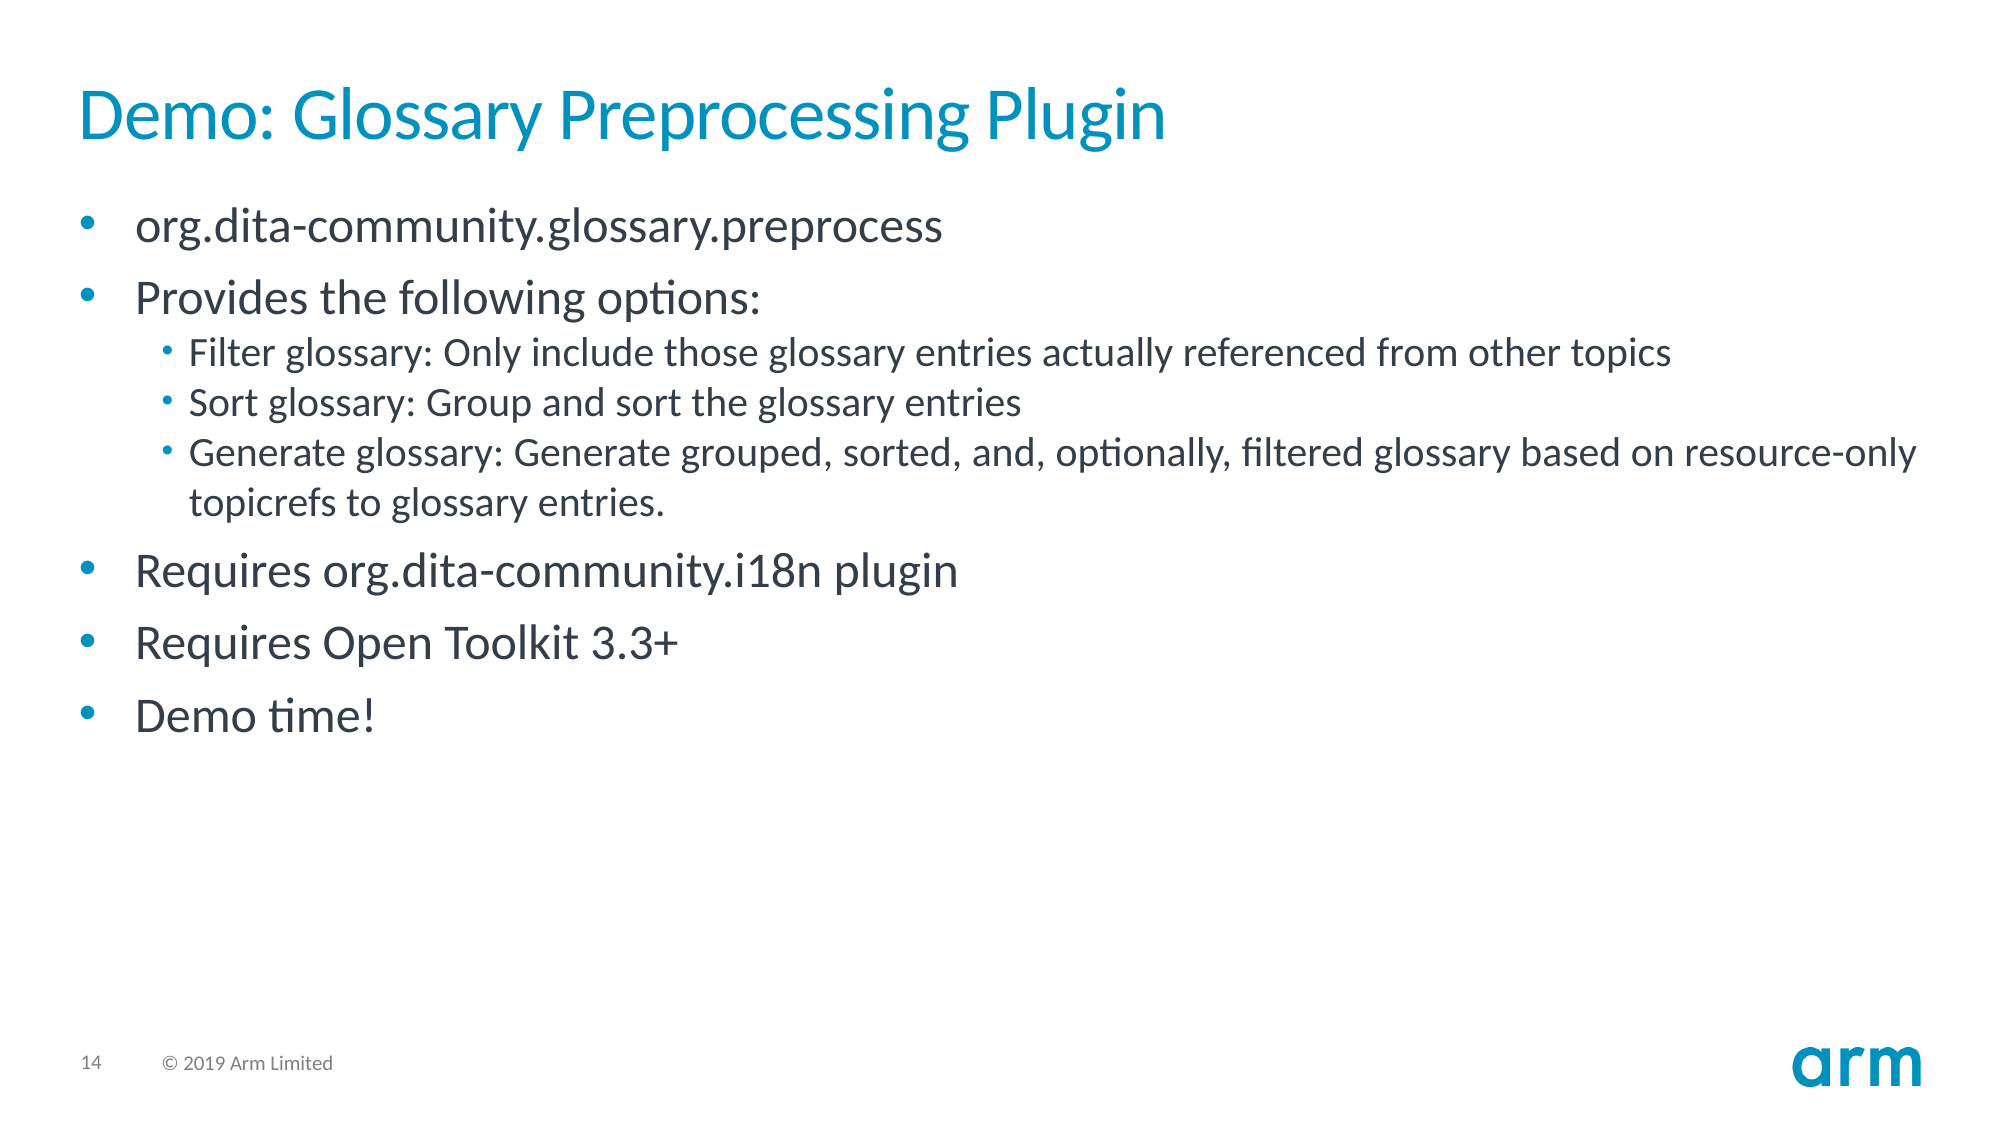

# Demo: Glossary Preprocessing Plugin
org.dita-community.glossary.preprocess
Provides the following options:
Filter glossary: Only include those glossary entries actually referenced from other topics
Sort glossary: Group and sort the glossary entries
Generate glossary: Generate grouped, sorted, and, optionally, filtered glossary based on resource-only topicrefs to glossary entries.
Requires org.dita-community.i18n plugin
Requires Open Toolkit 3.3+
Demo time!